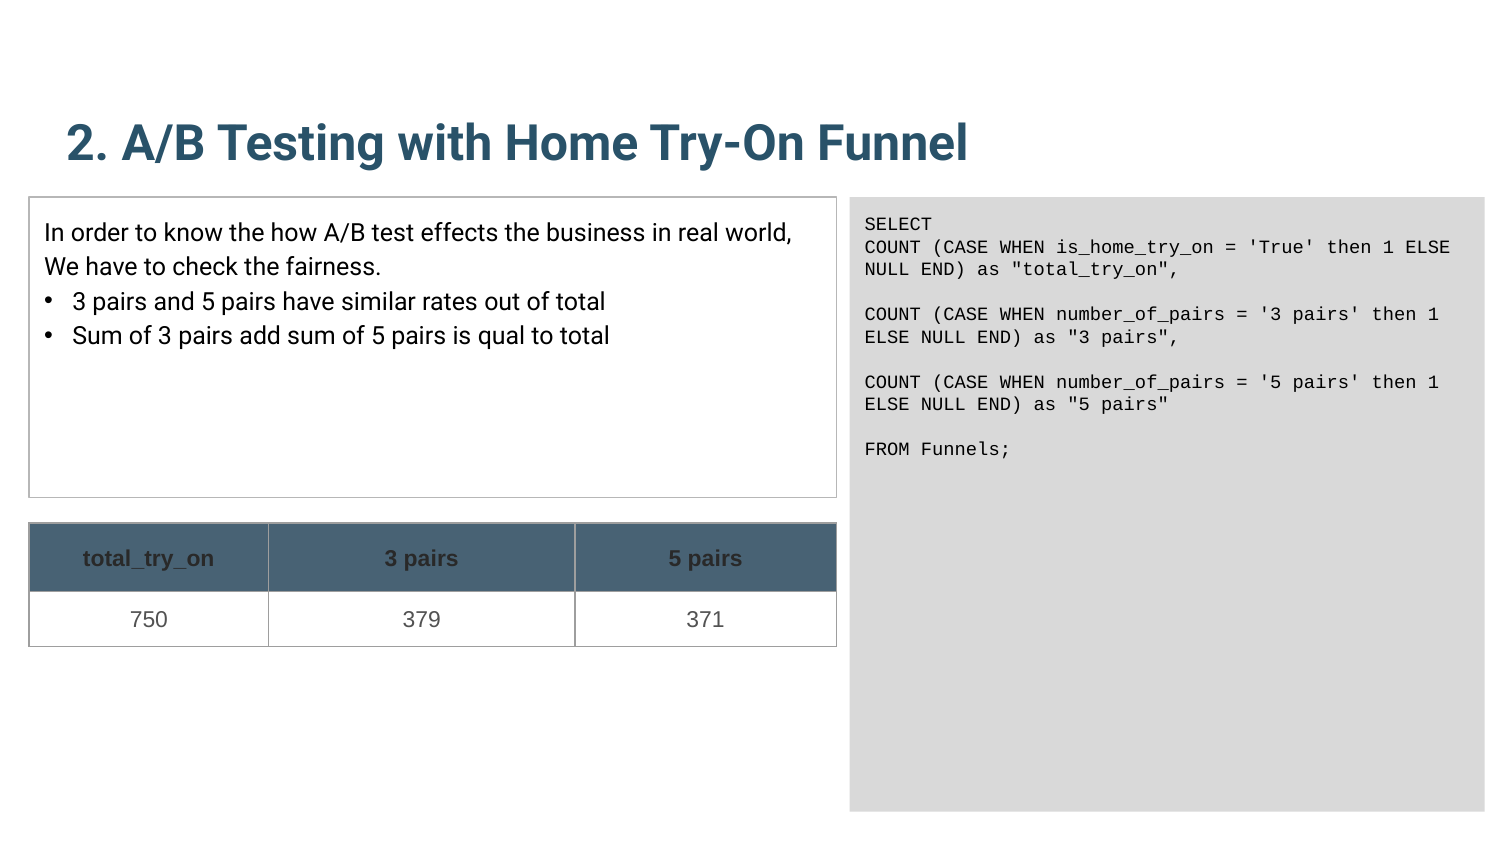

2. A/B Testing with Home Try-On Funnel
In order to know the how A/B test effects the business in real world,
We have to check the fairness.
3 pairs and 5 pairs have similar rates out of total
Sum of 3 pairs add sum of 5 pairs is qual to total

SELECT
COUNT (CASE WHEN is_home_try_on = 'True' then 1 ELSE NULL END) as "total_try_on",

COUNT (CASE WHEN number_of_pairs = '3 pairs' then 1 ELSE NULL END) as "3 pairs",

COUNT (CASE WHEN number_of_pairs = '5 pairs' then 1 ELSE NULL END) as "5 pairs"

FROM Funnels;
| total\_try\_on | 3 pairs | 5 pairs |
| --- | --- | --- |
| 750 | 379 | 371 |